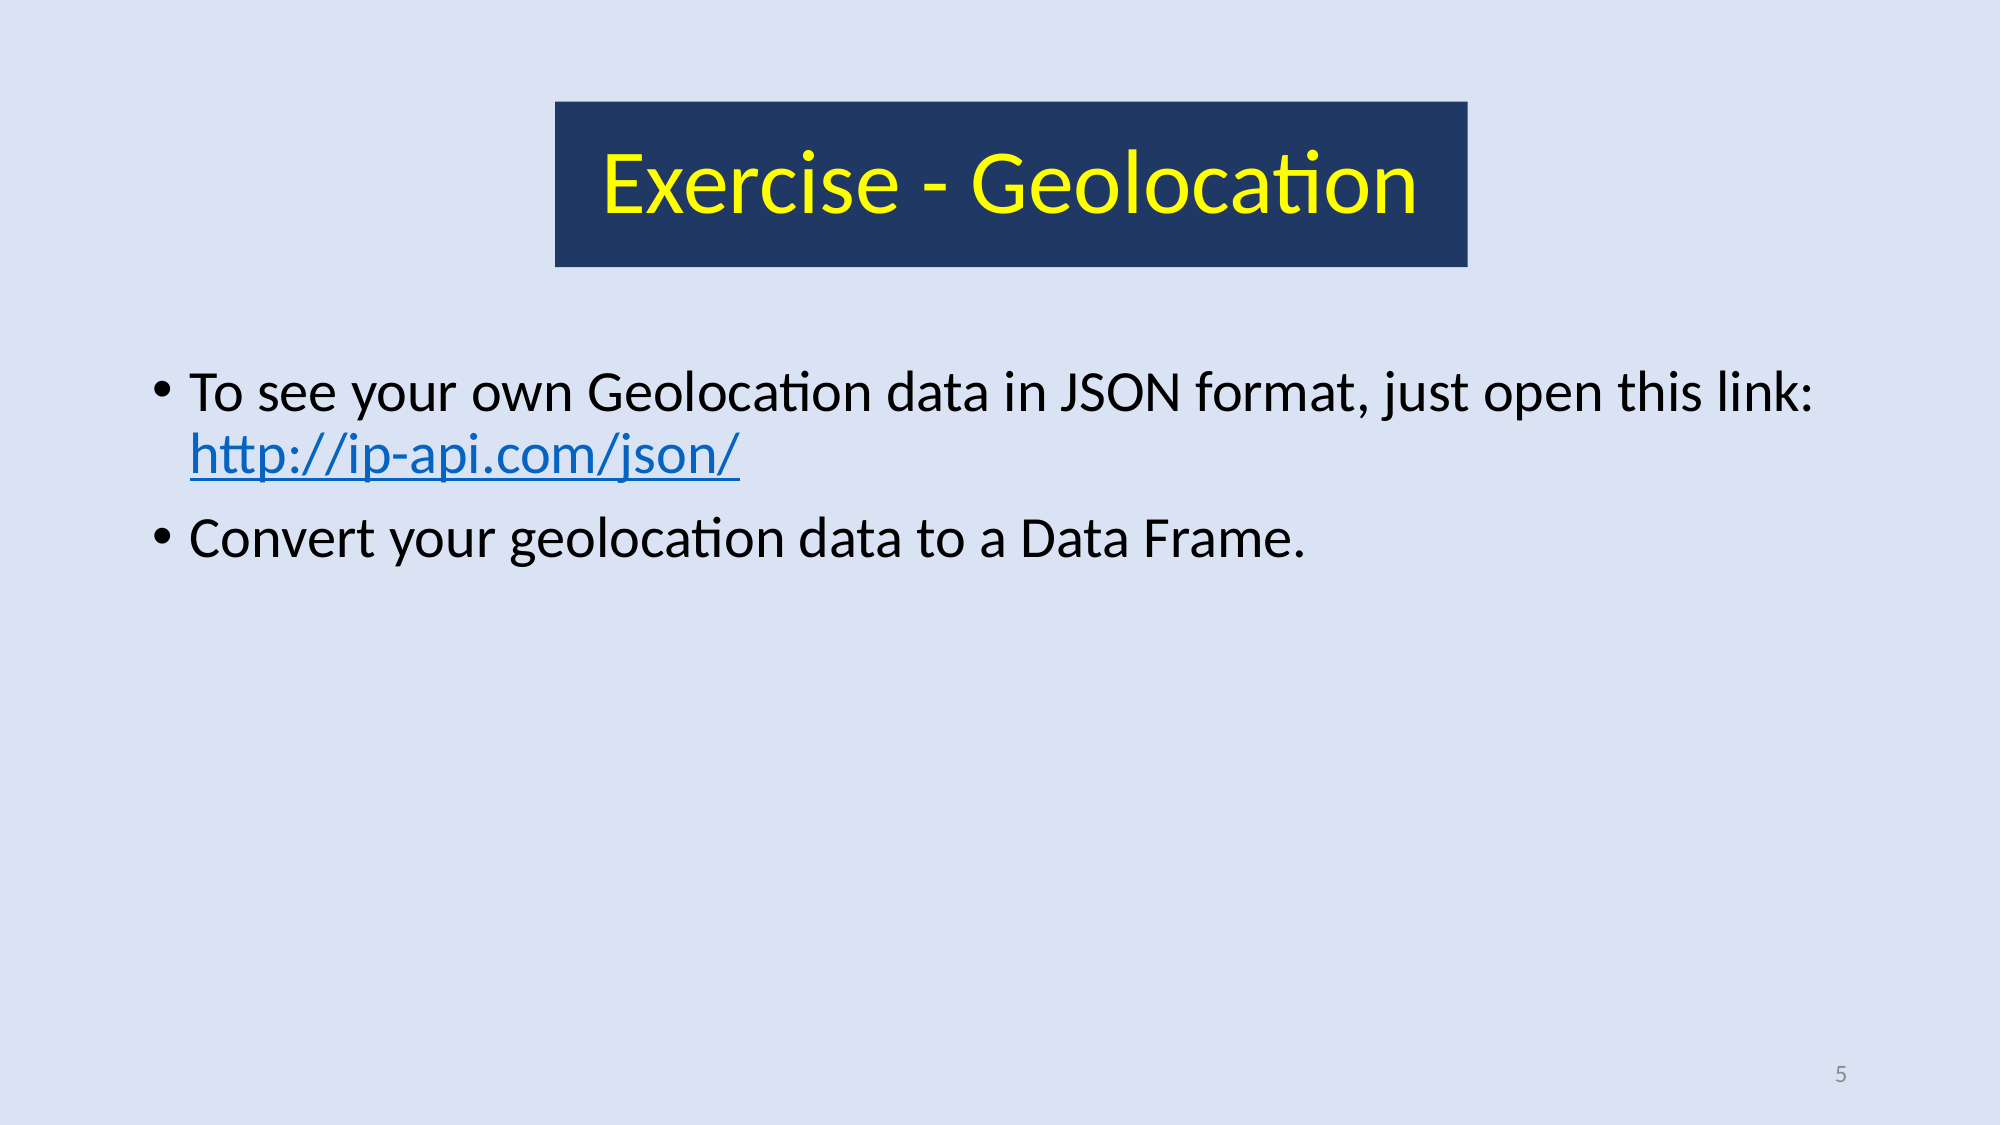

# Exercise - Geolocation
To see your own Geolocation data in JSON format, just open this link: http://ip-api.com/json/
Convert your geolocation data to a Data Frame.

5